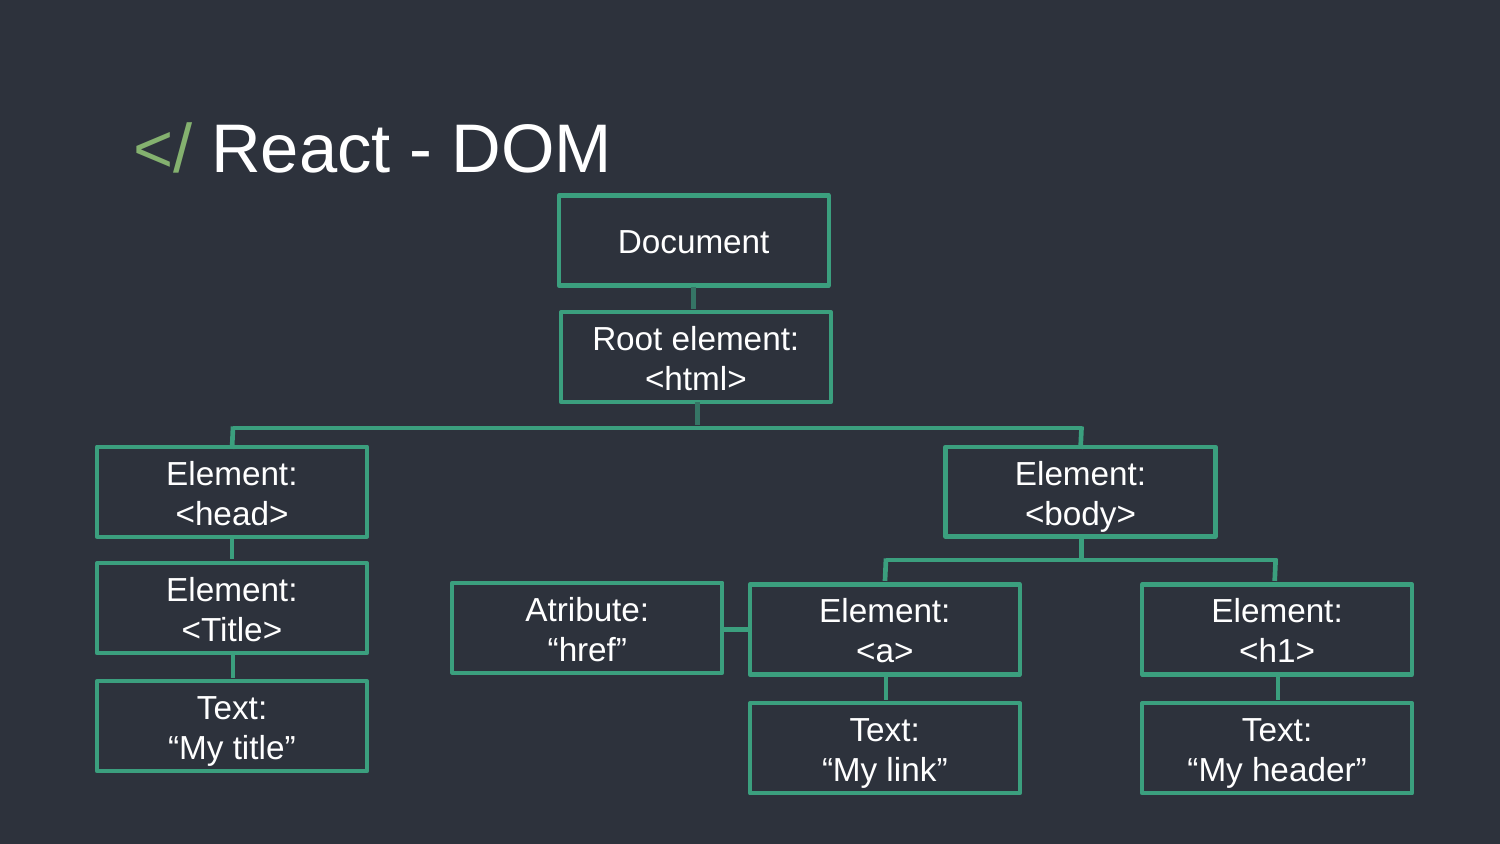

# </ React - DOM
Document
Root element:
<html>
Element:
<body>
Element:
<head>
Element:
<Title>
Atribute:
“href”
Element:
<a>
Element:
<h1>
Text:
“My title”
Text:
“My link”
Text:
“My header”